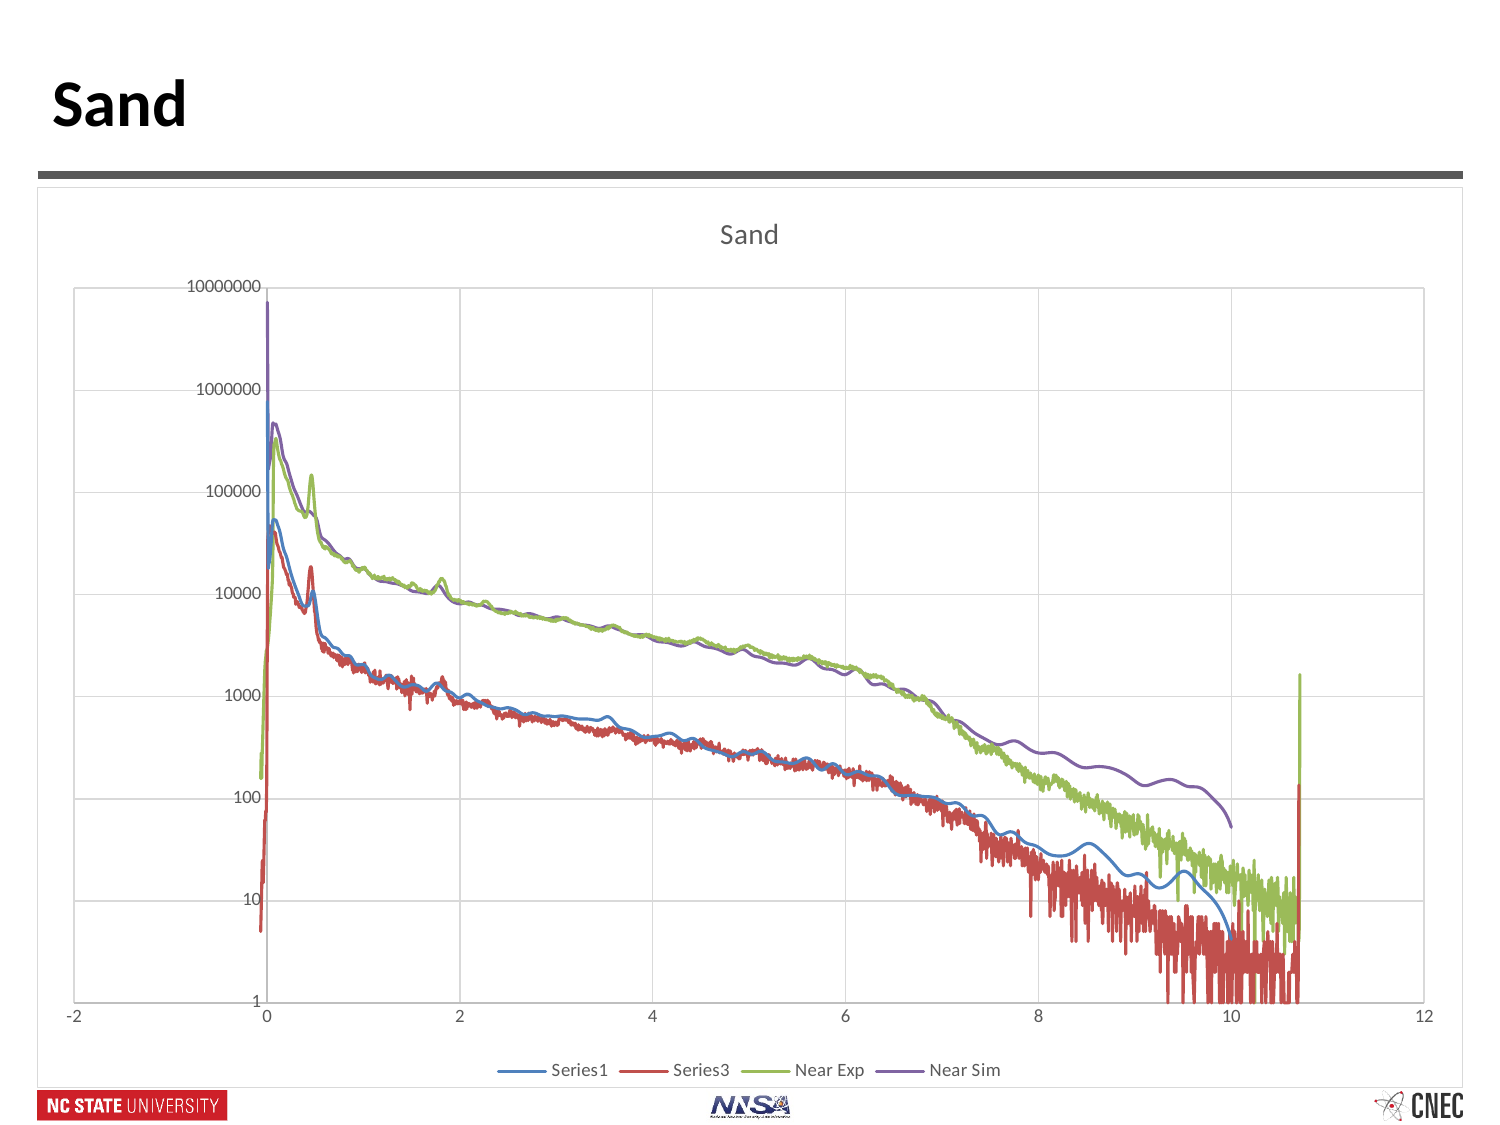

# Sand

### Chart: Sand

| Category |  |  |  |  |
|---|---|---|---|---|